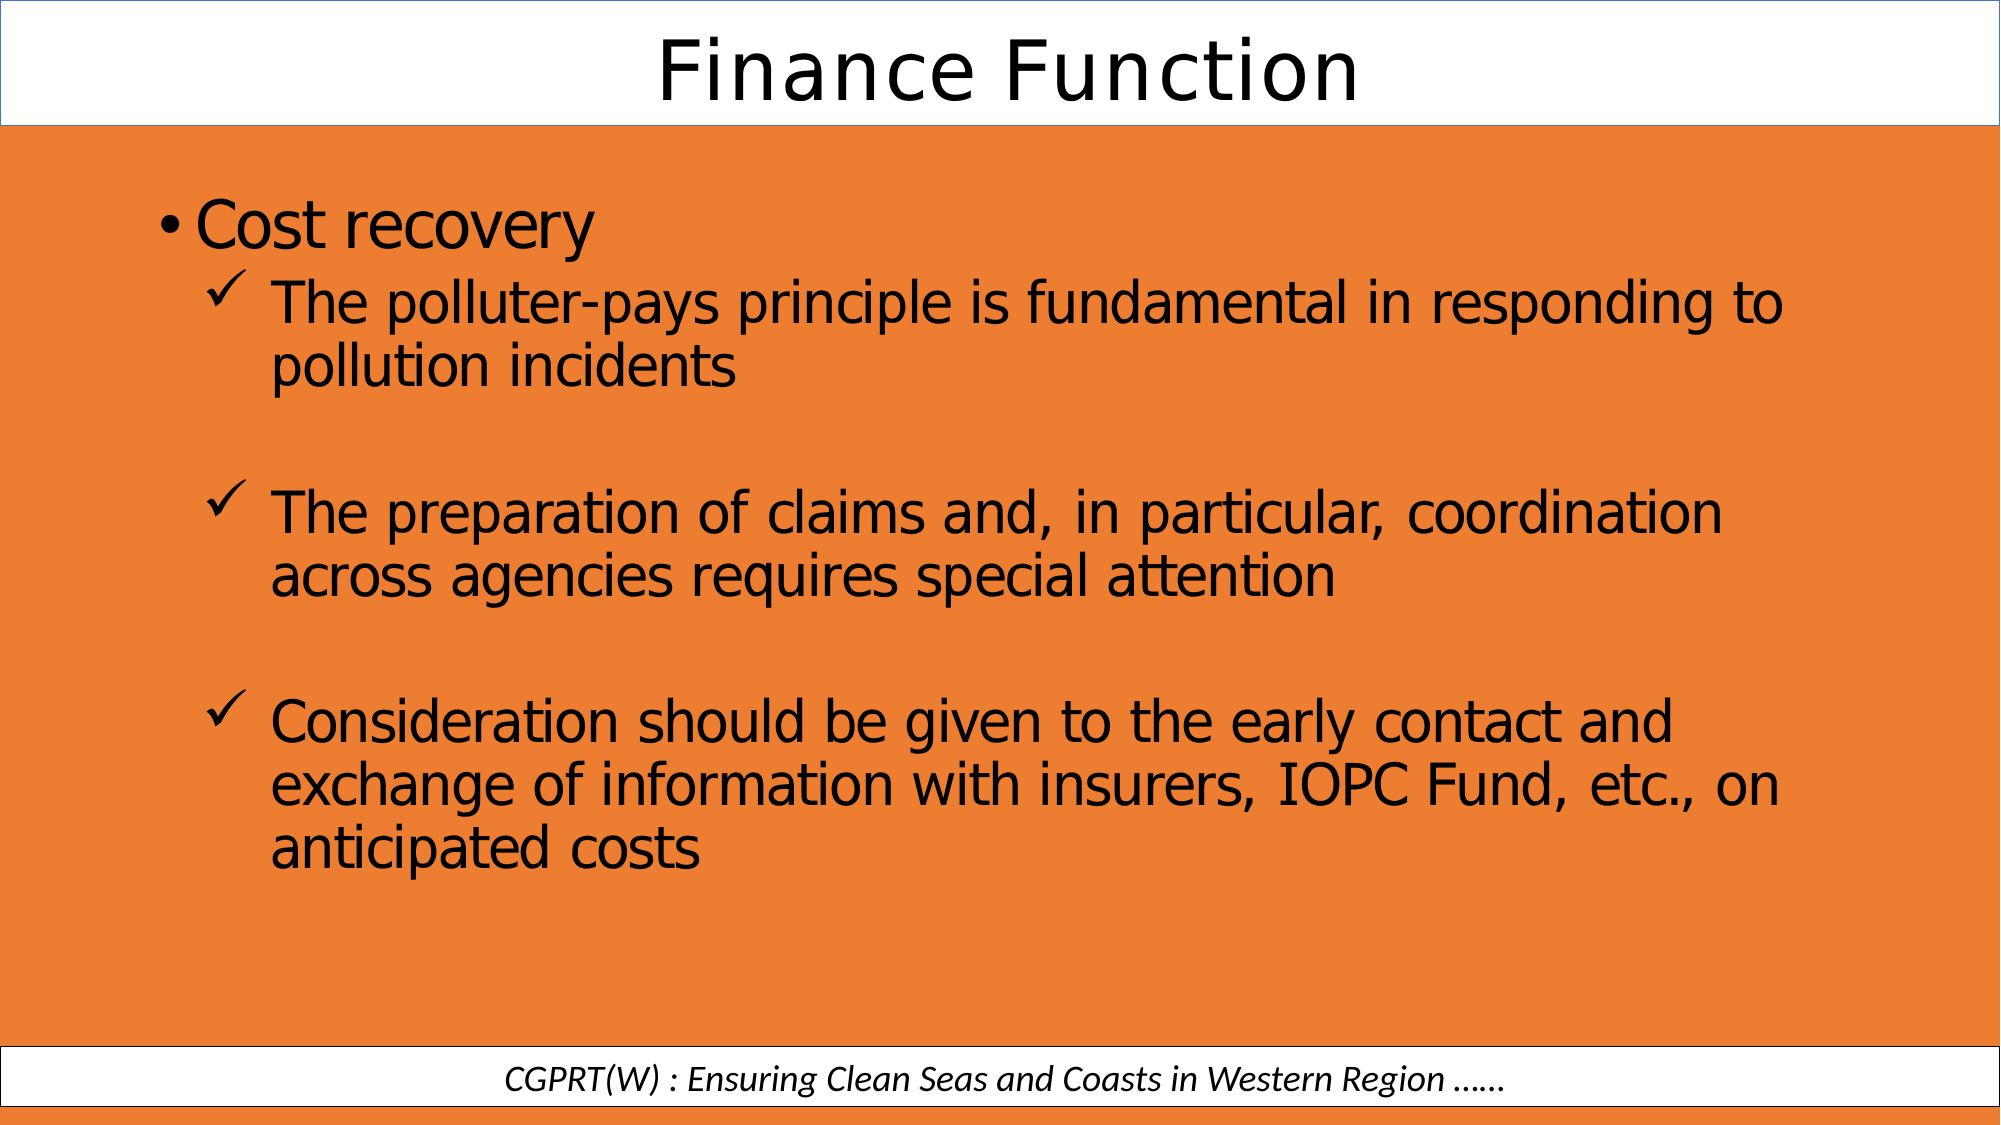

Finance Function
Cost recovery
The polluter-pays principle is fundamental in responding to pollution incidents

The preparation of claims and, in particular, coordination across agencies requires special attention

Consideration should be given to the early contact and exchange of information with insurers, IOPC Fund, etc., on anticipated costs

 CGPRT(W) : Ensuring Clean Seas and Coasts in Western Region ……